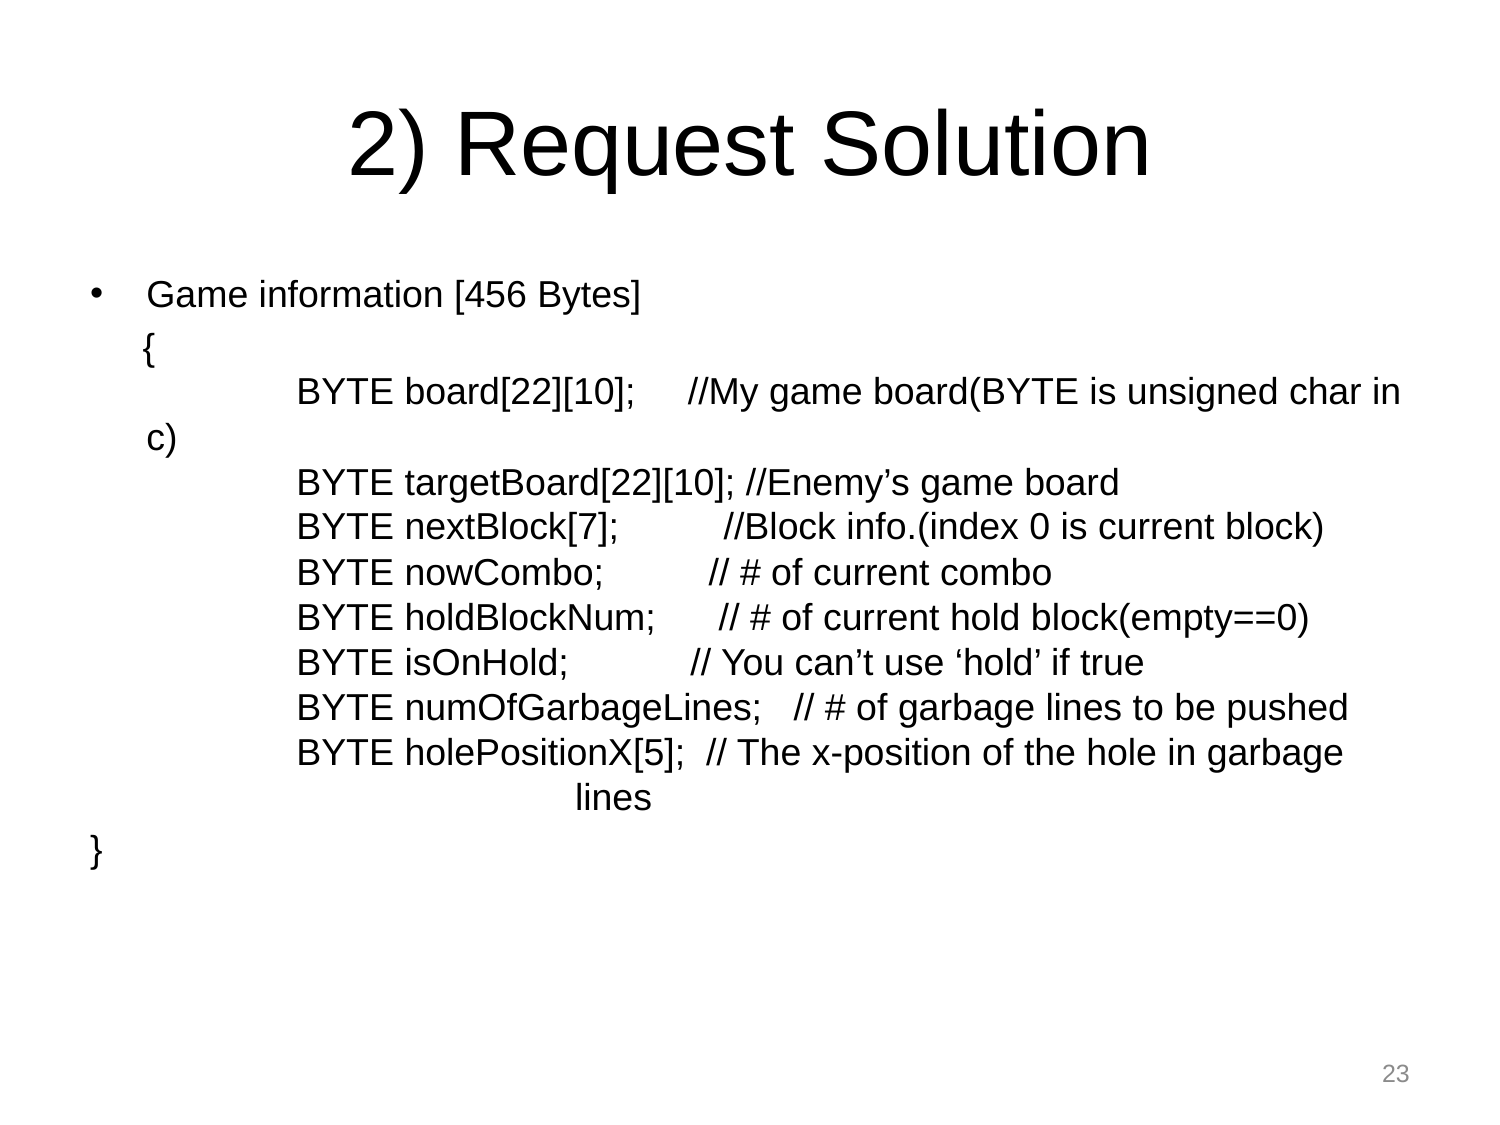

# 2) Request Solution
Game information [456 Bytes]
     {
	BYTE board[22][10];     //My game board(BYTE is unsigned char in c)
	BYTE targetBoard[22][10]; //Enemy’s game board
	BYTE nextBlock[7];          //Block info.(index 0 is current block)
	BYTE nowCombo;          // # of current combo
	BYTE holdBlockNum;      // # of current hold block(empty==0)
	BYTE isOnHold;	         // You can’t use ‘hold’ if true
	BYTE numOfGarbageLines;   // # of garbage lines to be pushed
	BYTE holePositionX[5];  // The x-position of the hole in garbage
                                         lines
}
23